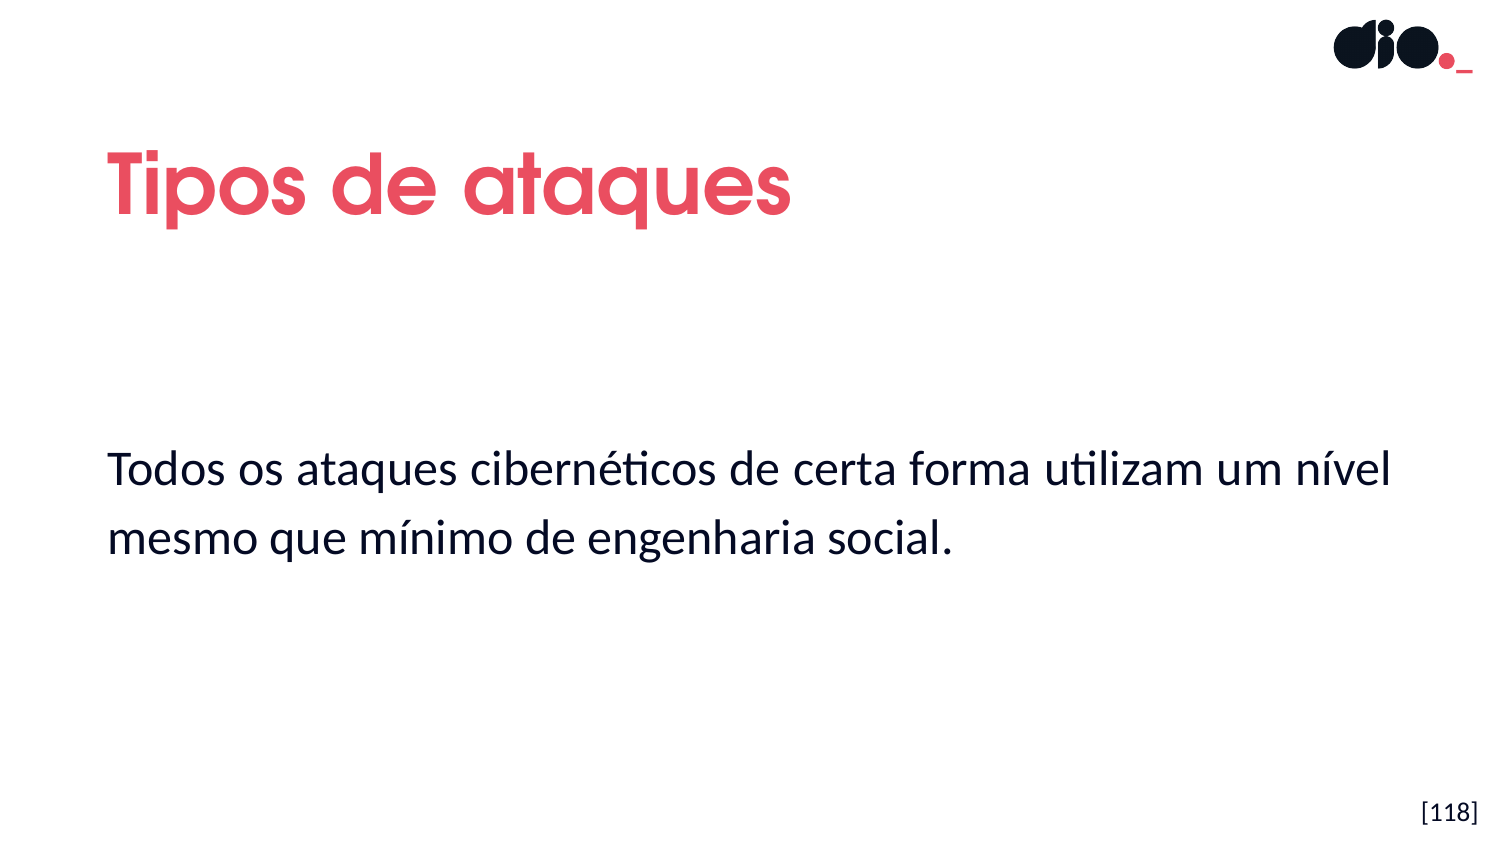

Tipos de ataques
Todos os ataques cibernéticos de certa forma utilizam um nível mesmo que mínimo de engenharia social.
[118]